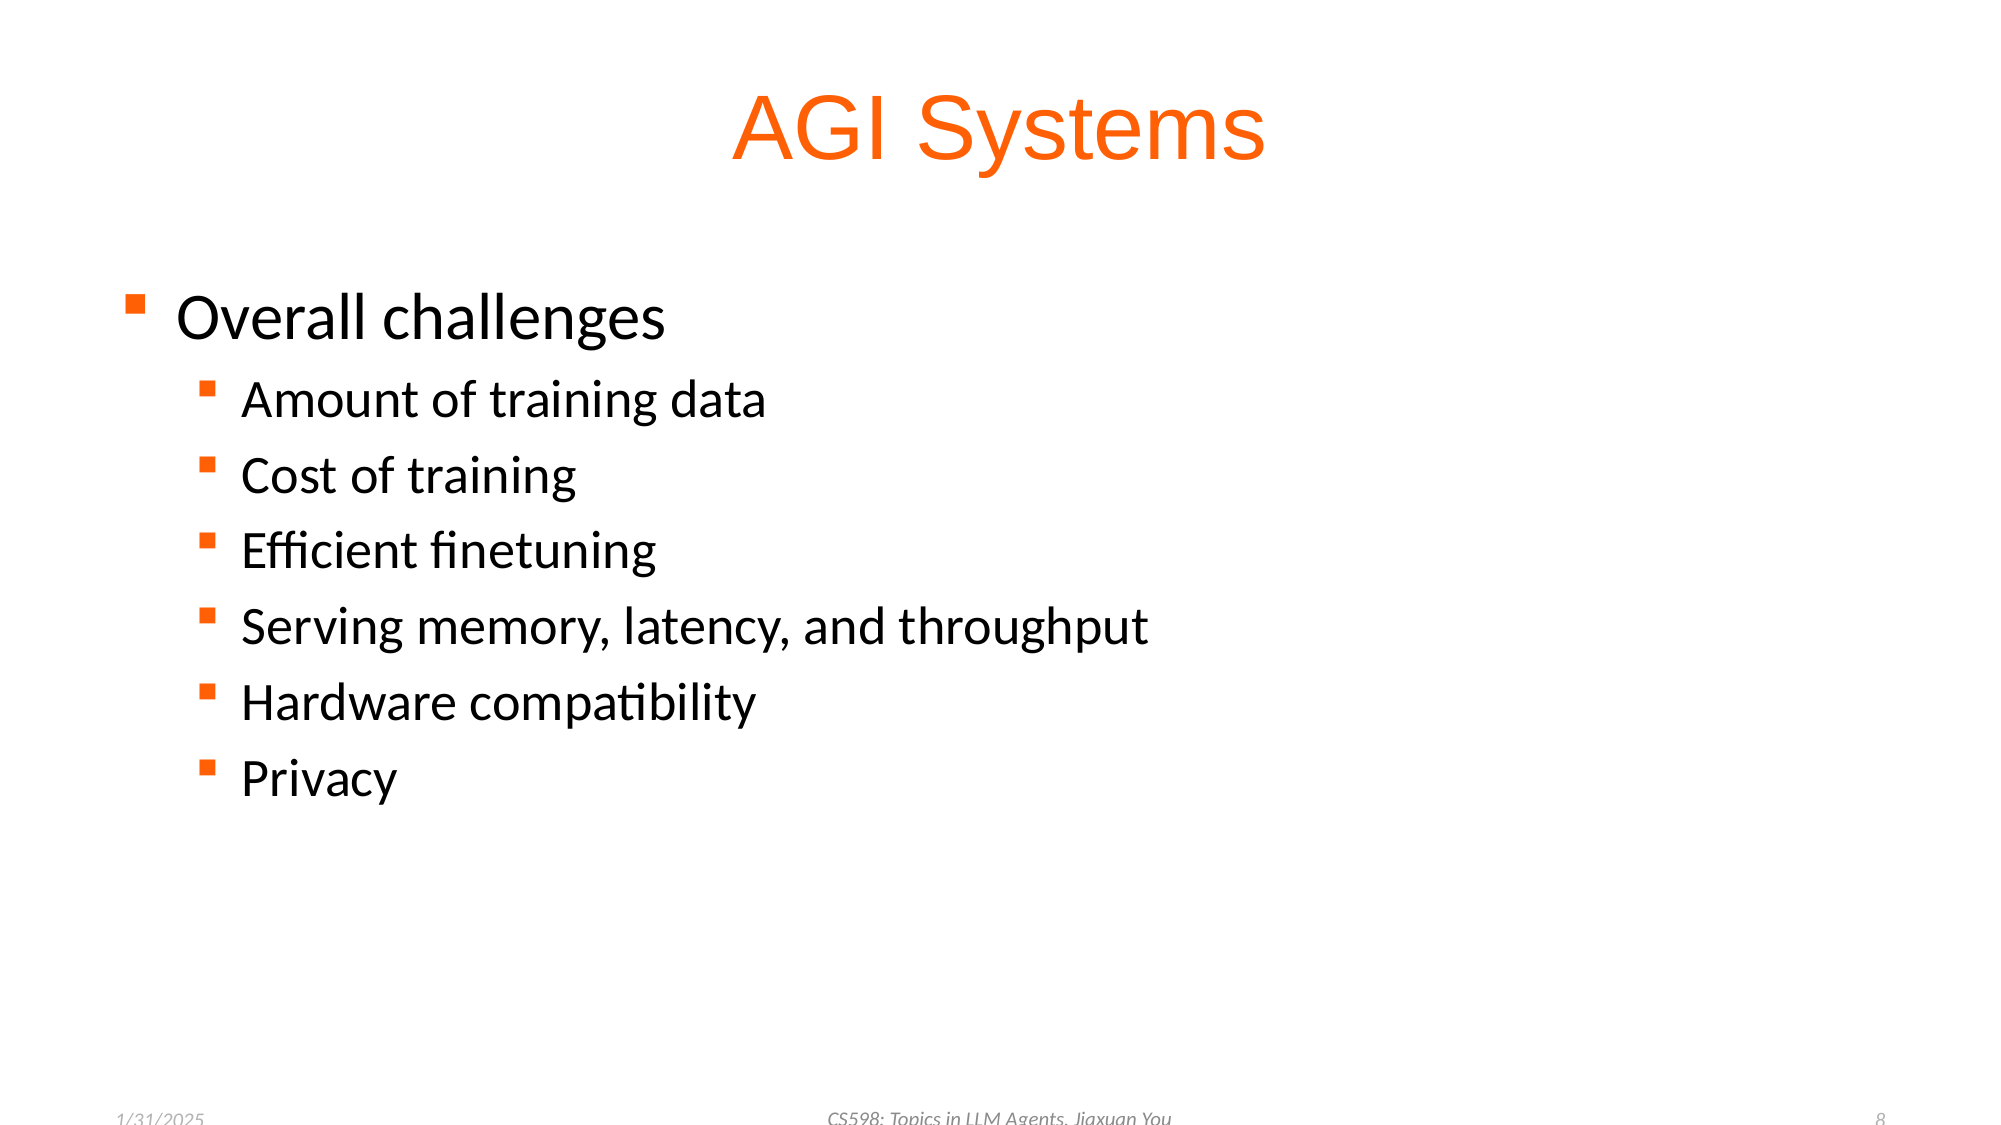

# AGI Systems
Overall challenges
Amount of training data
Cost of training
Efficient finetuning
Serving memory, latency, and throughput
Hardware compatibility
Privacy
CS598: Topics in LLM Agents, Jiaxuan You
1/31/2025
8